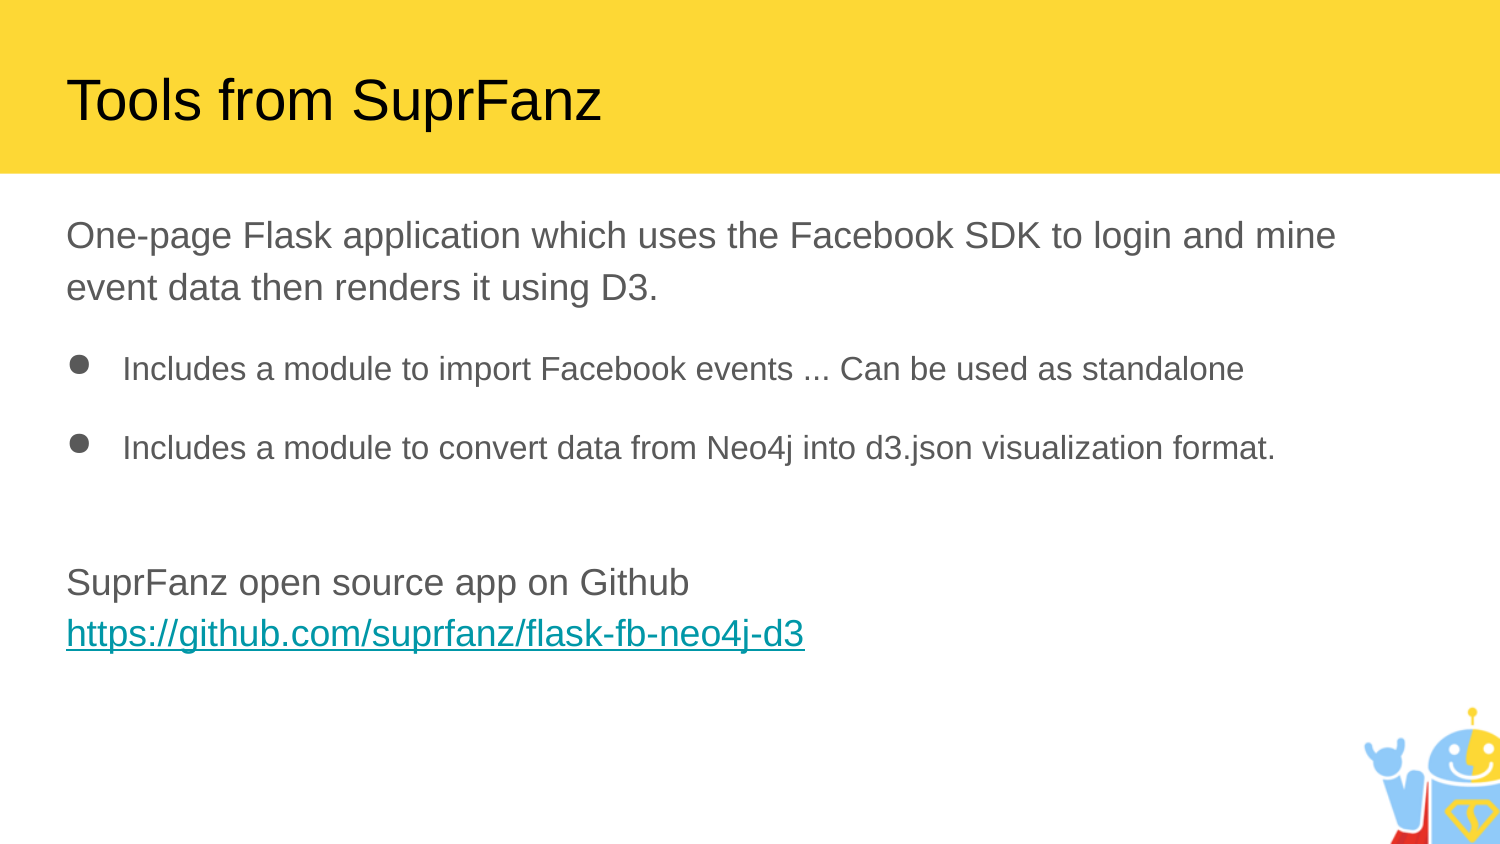

# Tools from SuprFanz
One-page Flask application which uses the Facebook SDK to login and mine event data then renders it using D3.
Includes a module to import Facebook events ... Can be used as standalone
Includes a module to convert data from Neo4j into d3.json visualization format.
SuprFanz open source app on Github
https://github.com/suprfanz/flask-fb-neo4j-d3